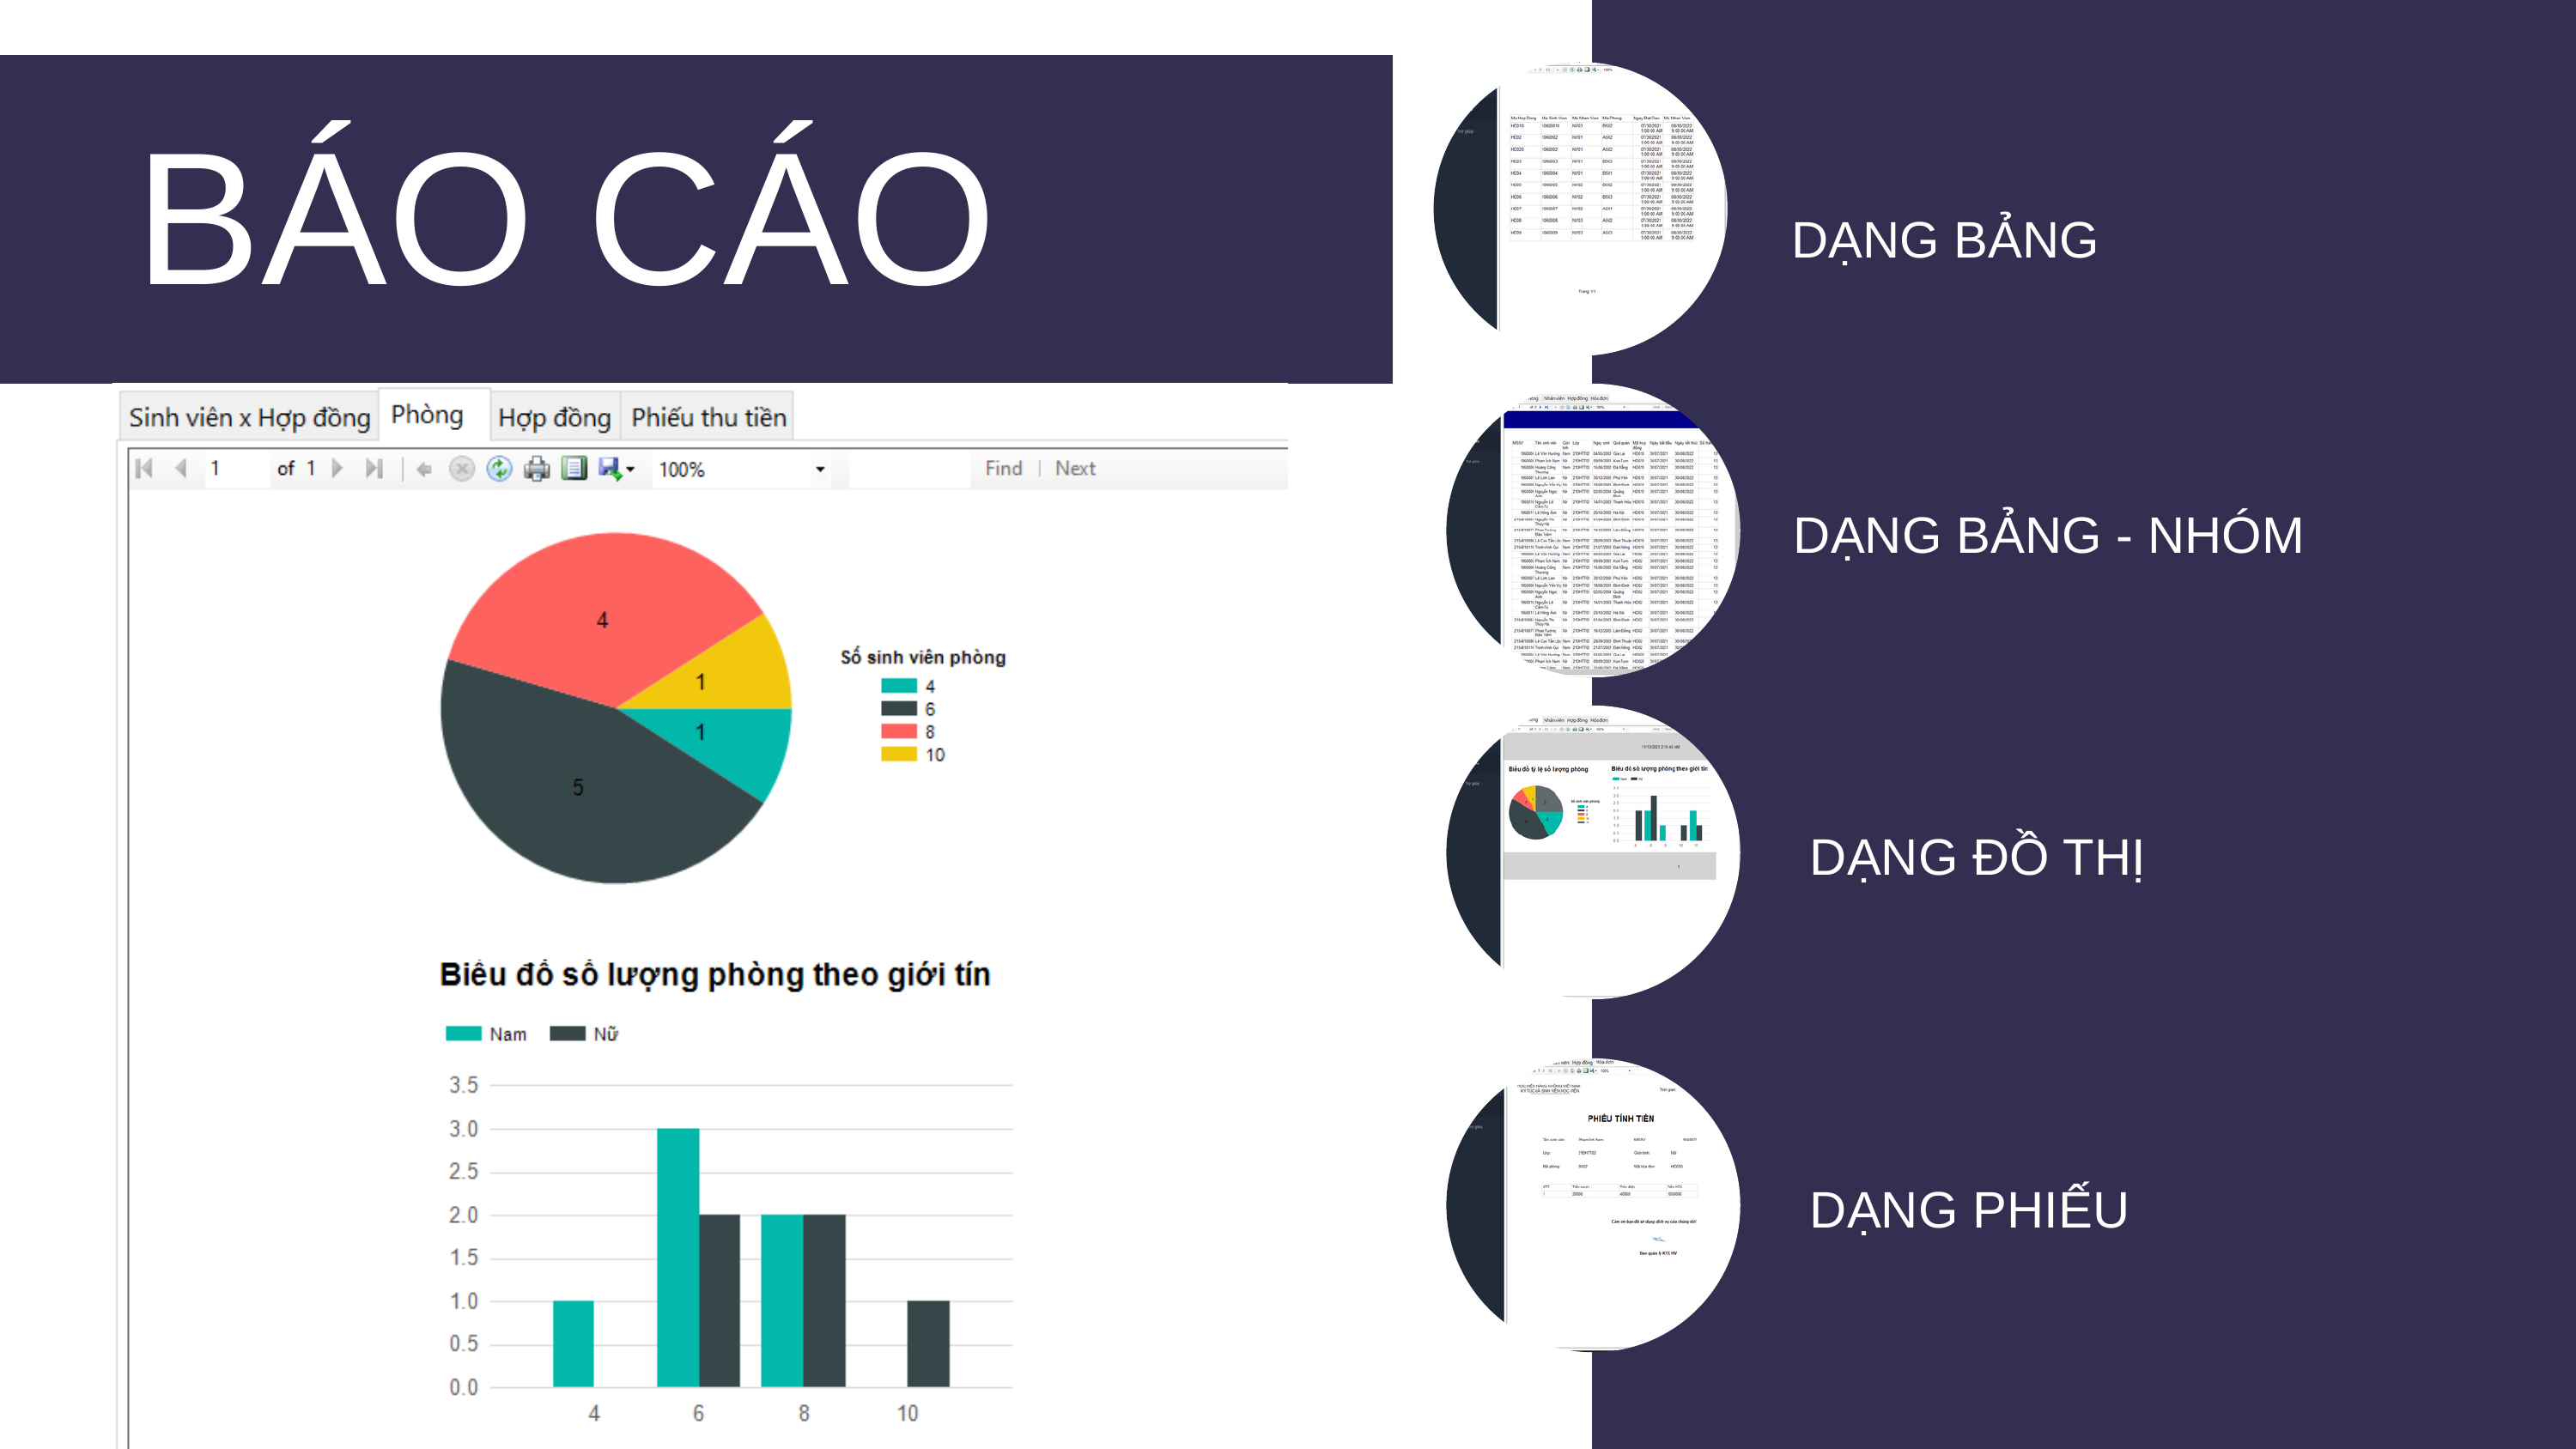

OUR TEAM

BÁO CÁO
DẠNG BẢNG

DẠNG BẢNG - NHÓM

DẠNG ĐỒ THỊ

DẠNG PHIẾU